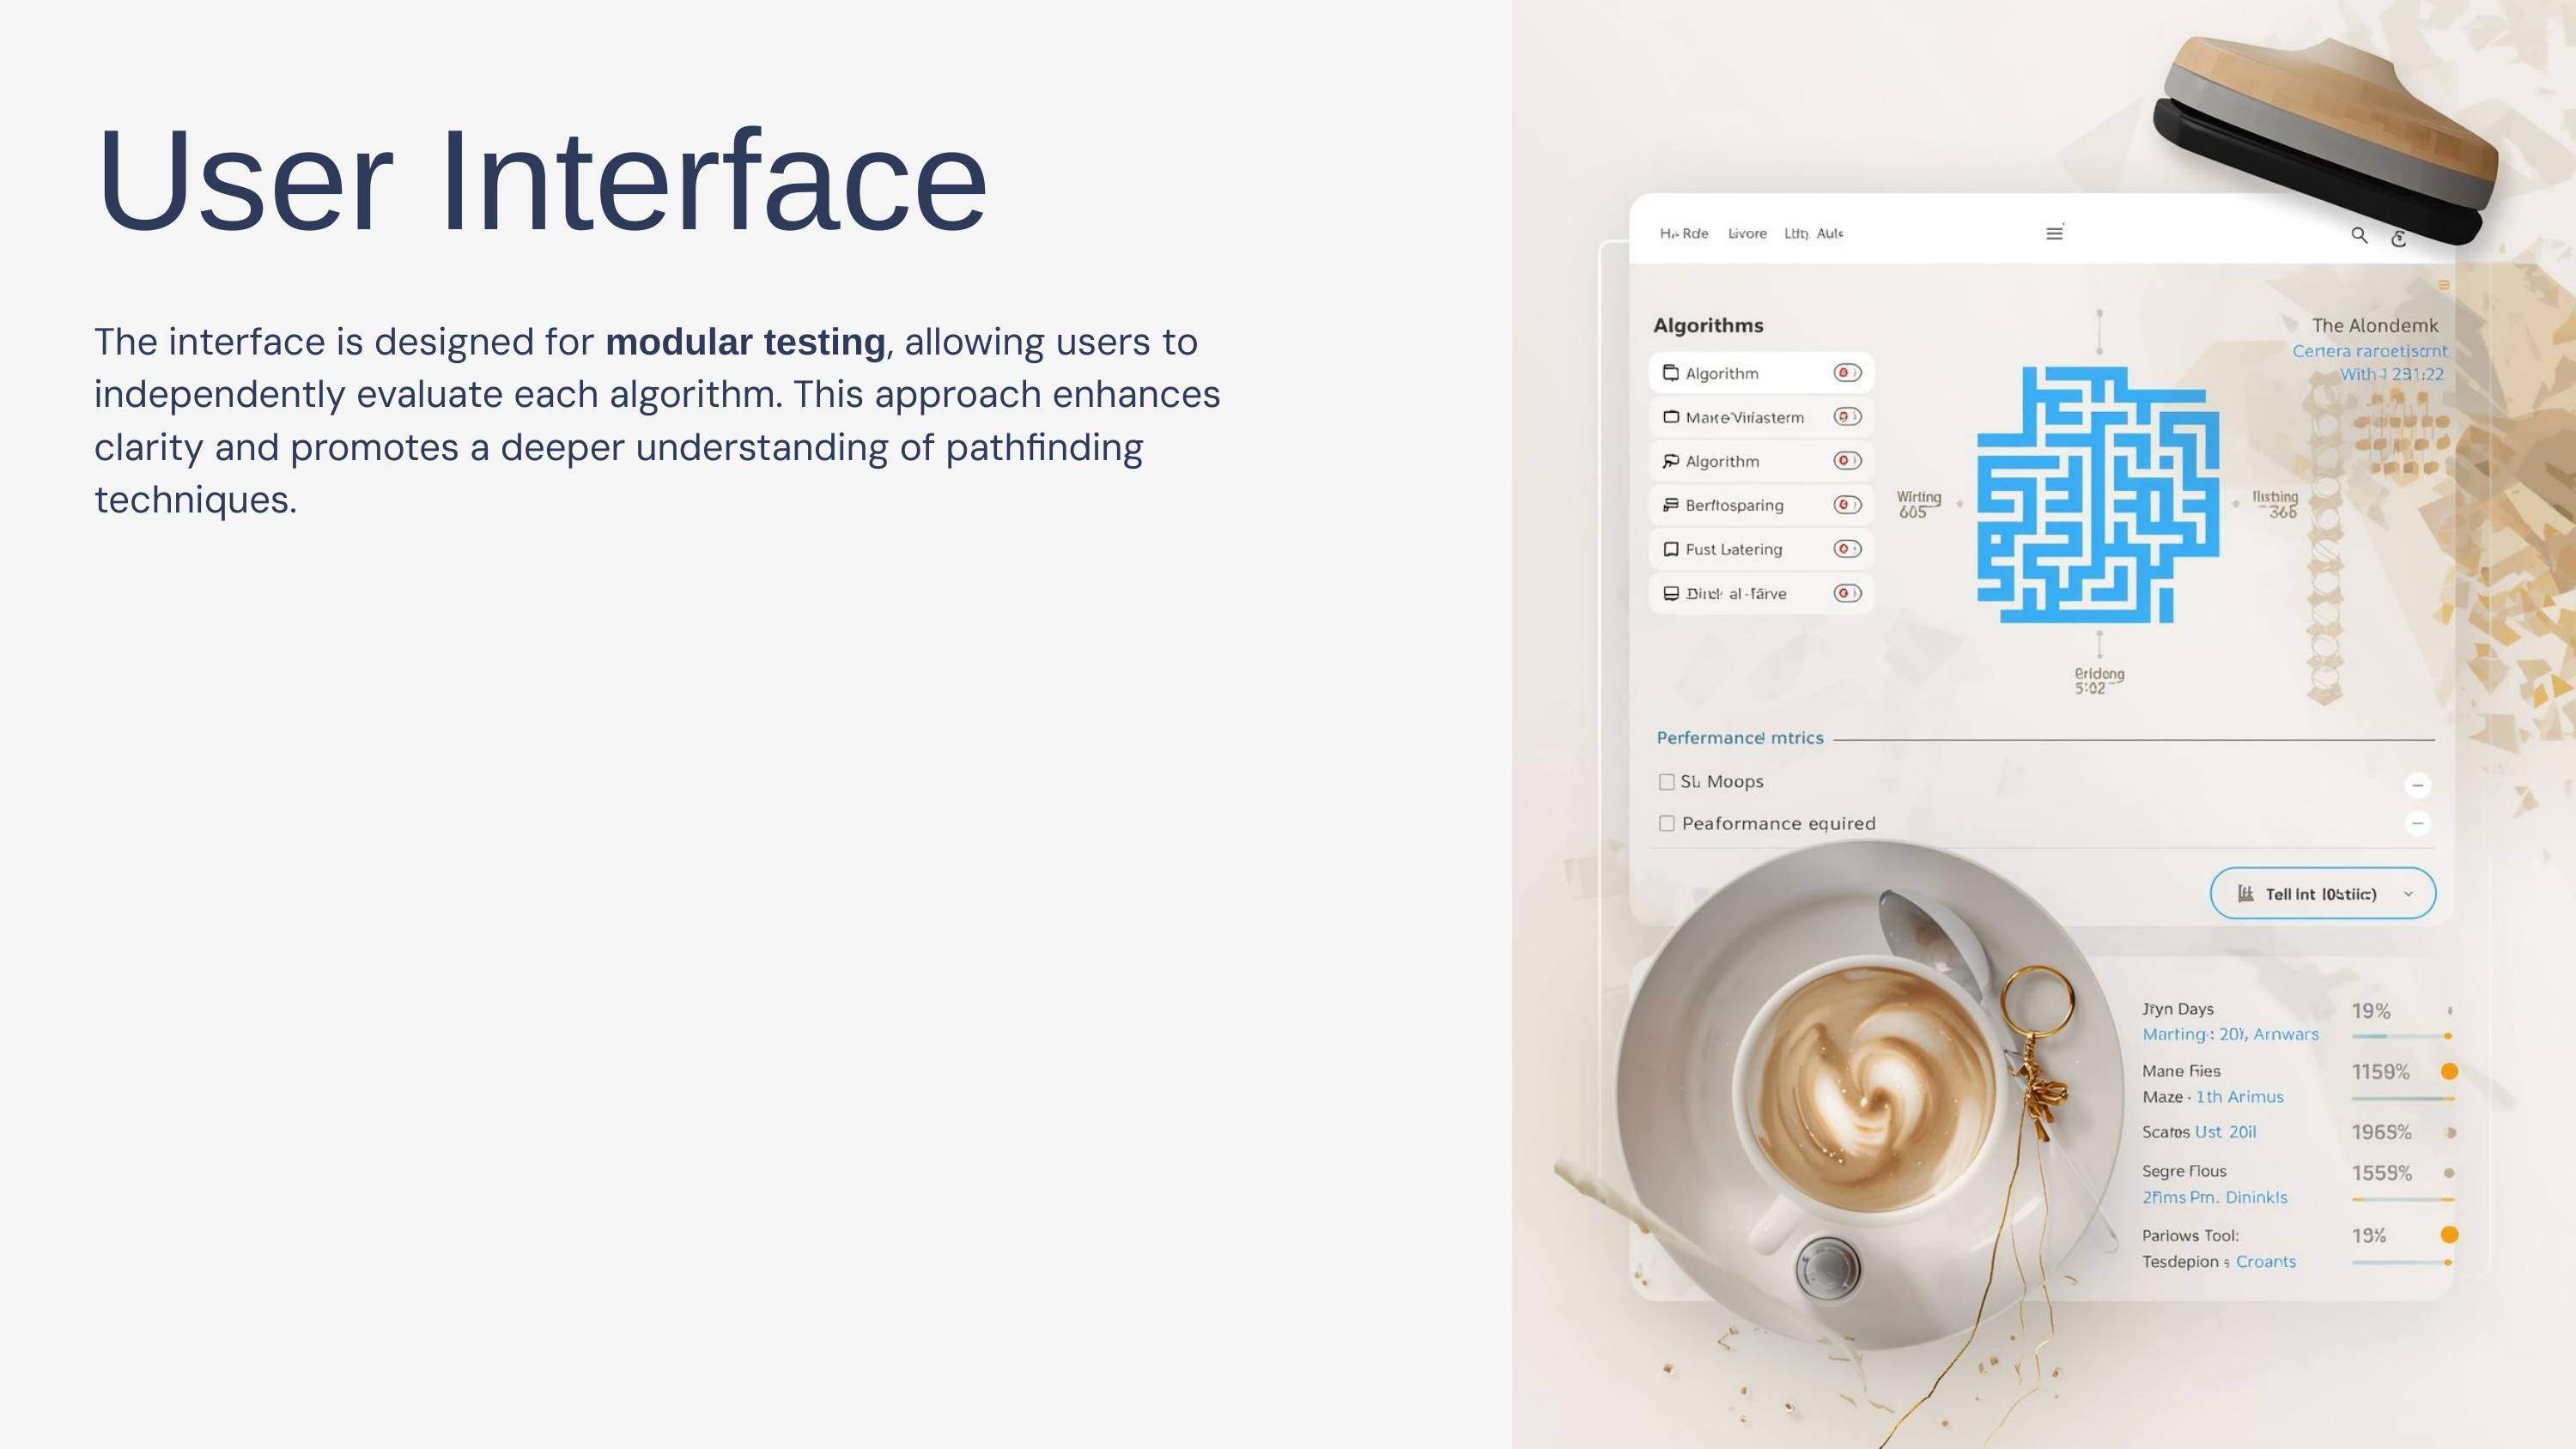

User Interface
The interface is designed for modular testing, allowing users to independently evaluate each algorithm. This approach enhances clarity and promotes a deeper understanding of pathfinding techniques.